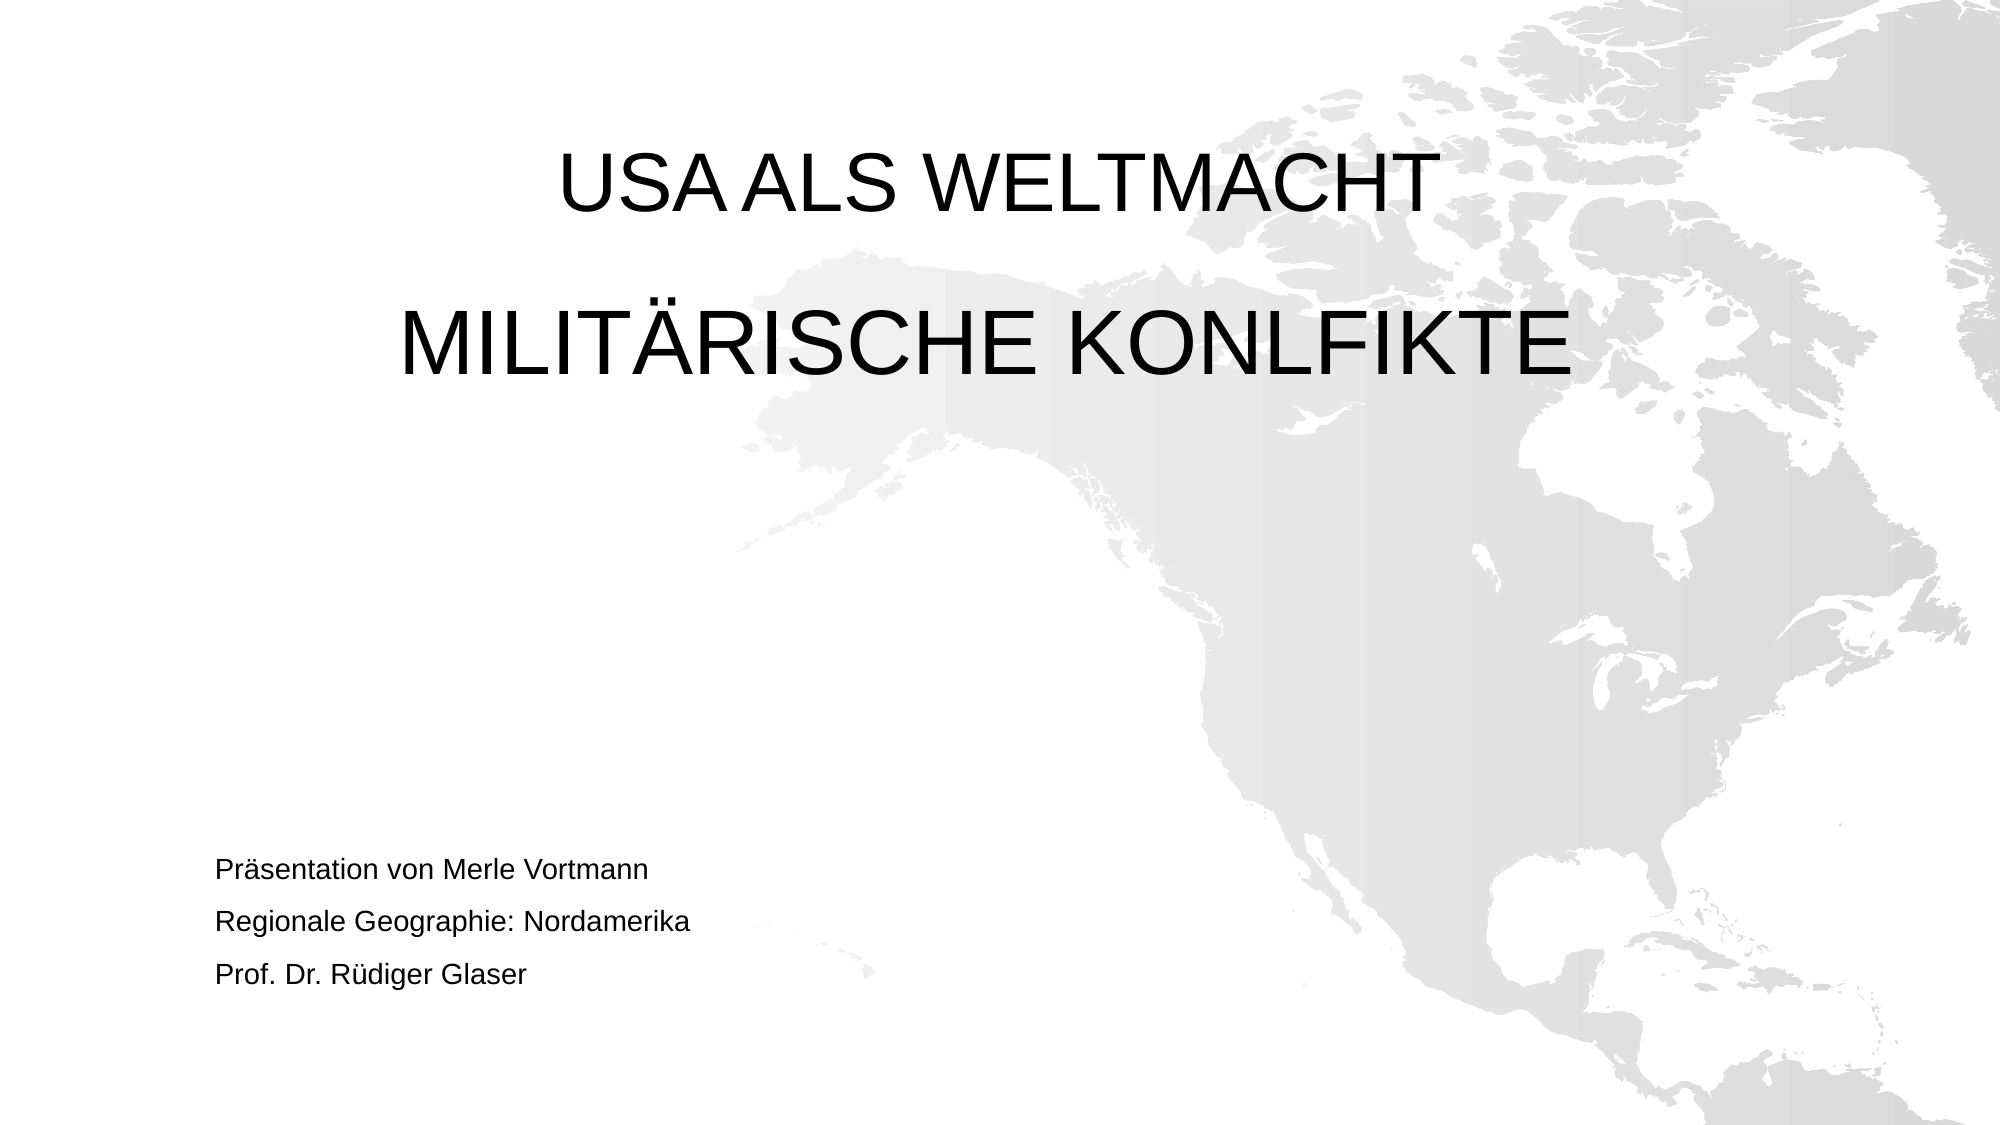

# USA als Weltmacht militärische Konlfikte
Präsentation von Merle Vortmann
Regionale Geographie: Nordamerika
Prof. Dr. Rüdiger Glaser